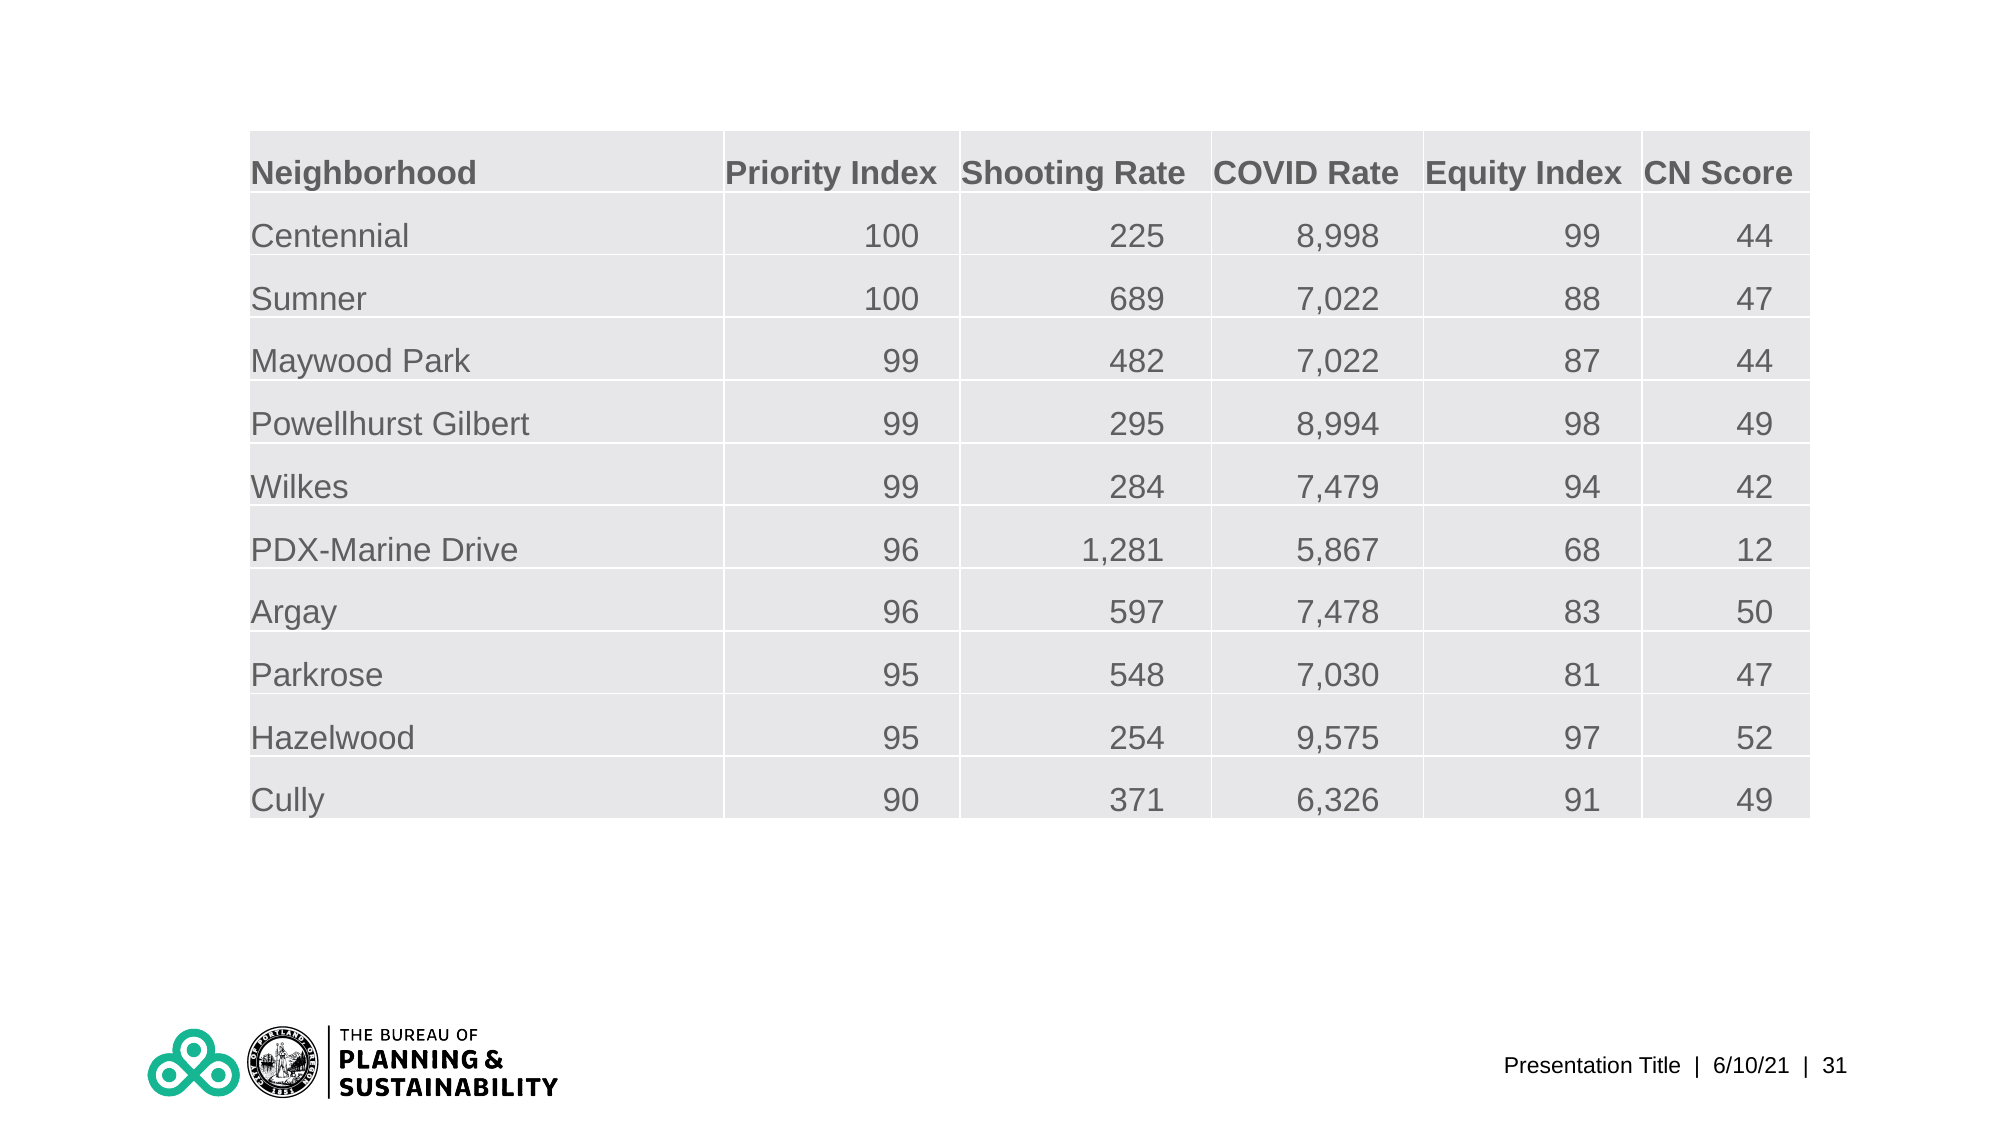

| Neighborhood | Priority Index | Shooting Rate | COVID Rate | Equity Index | CN Score |
| --- | --- | --- | --- | --- | --- |
| Centennial | 100 | 225 | 8,998 | 99 | 44 |
| Sumner | 100 | 689 | 7,022 | 88 | 47 |
| Maywood Park | 99 | 482 | 7,022 | 87 | 44 |
| Powellhurst Gilbert | 99 | 295 | 8,994 | 98 | 49 |
| Wilkes | 99 | 284 | 7,479 | 94 | 42 |
| PDX-Marine Drive | 96 | 1,281 | 5,867 | 68 | 12 |
| Argay | 96 | 597 | 7,478 | 83 | 50 |
| Parkrose | 95 | 548 | 7,030 | 81 | 47 |
| Hazelwood | 95 | 254 | 9,575 | 97 | 52 |
| Cully | 90 | 371 | 6,326 | 91 | 49 |
Presentation Title  |  6/10/21  |  31